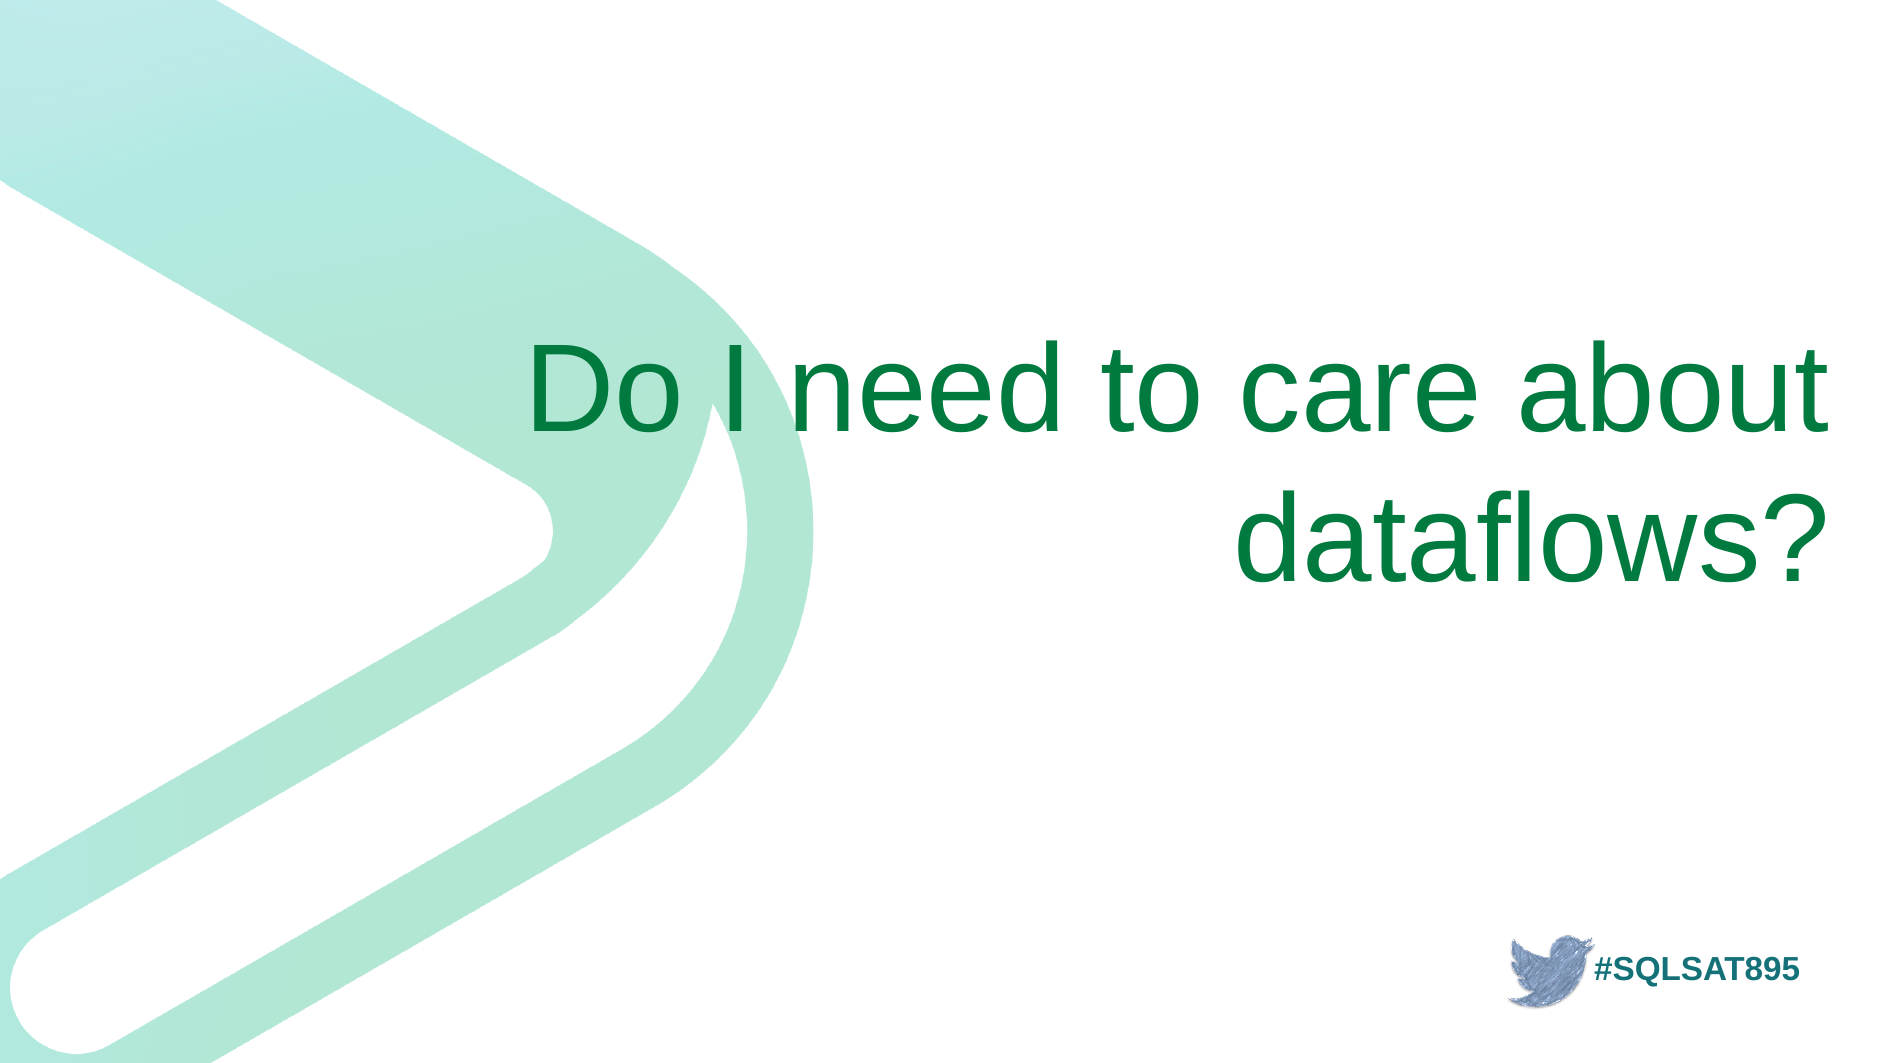

# Do I need to care about dataflows?